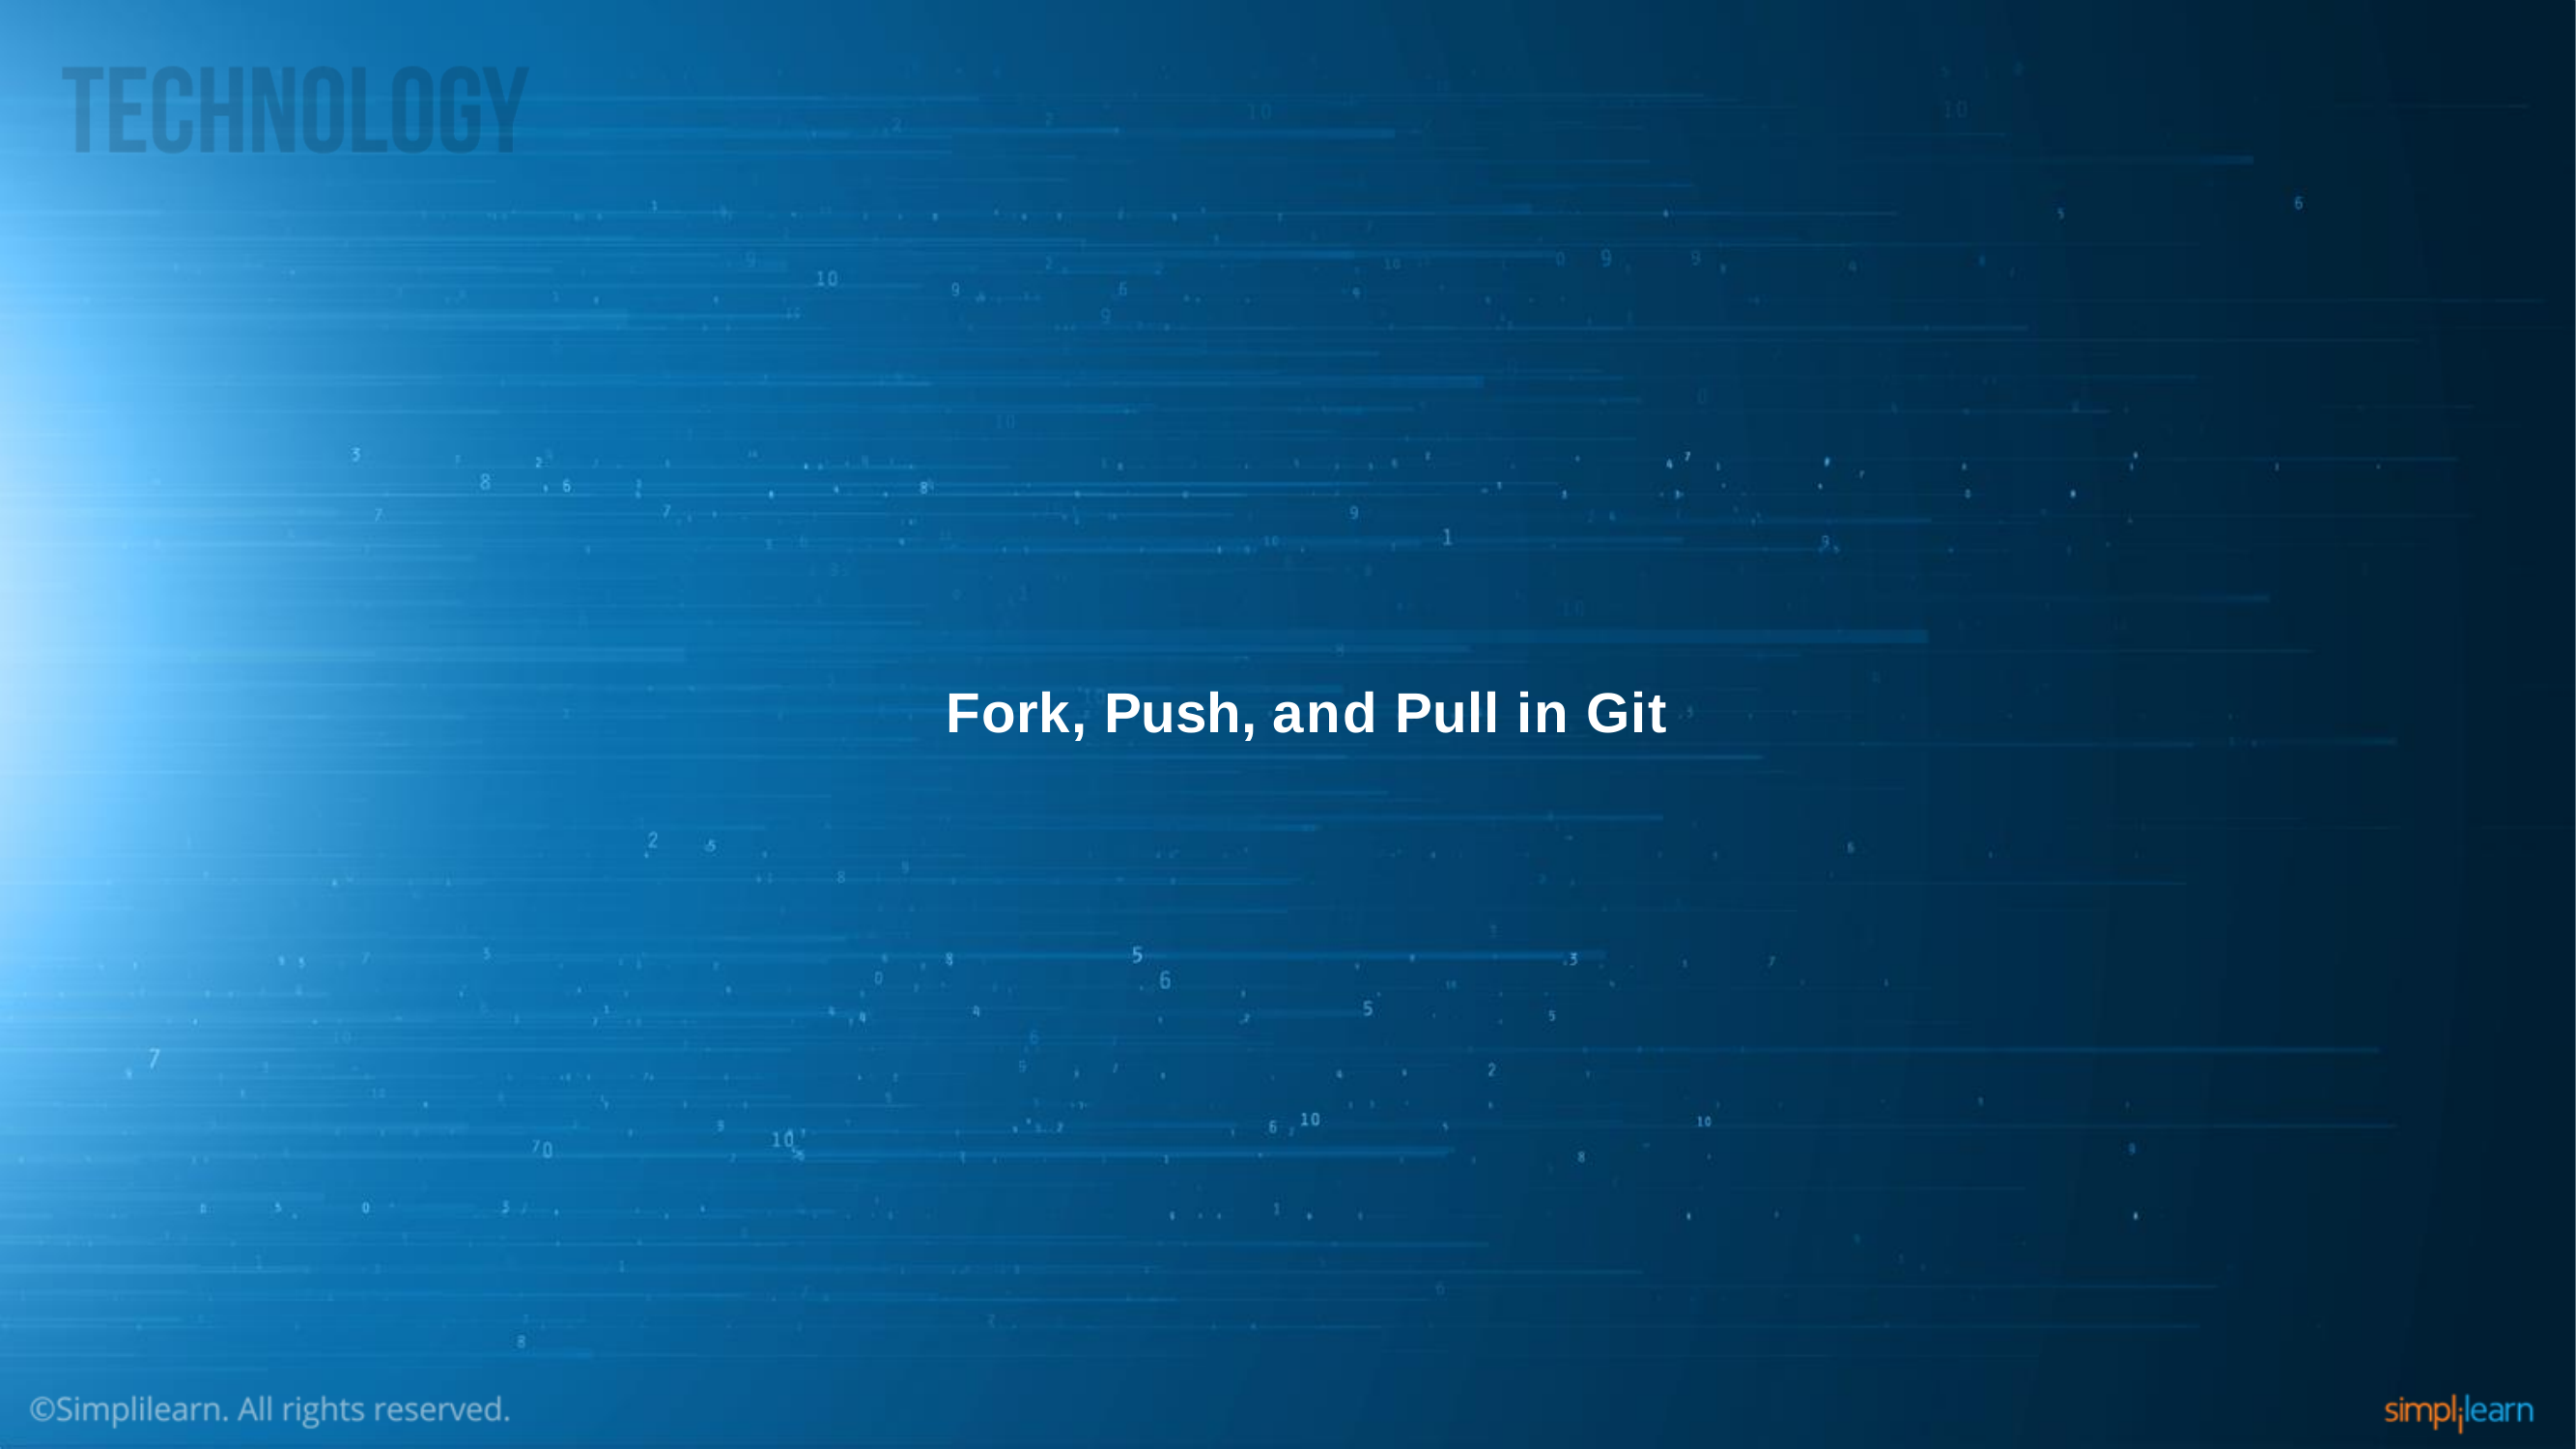

# Fork, Push, and Pull in Git